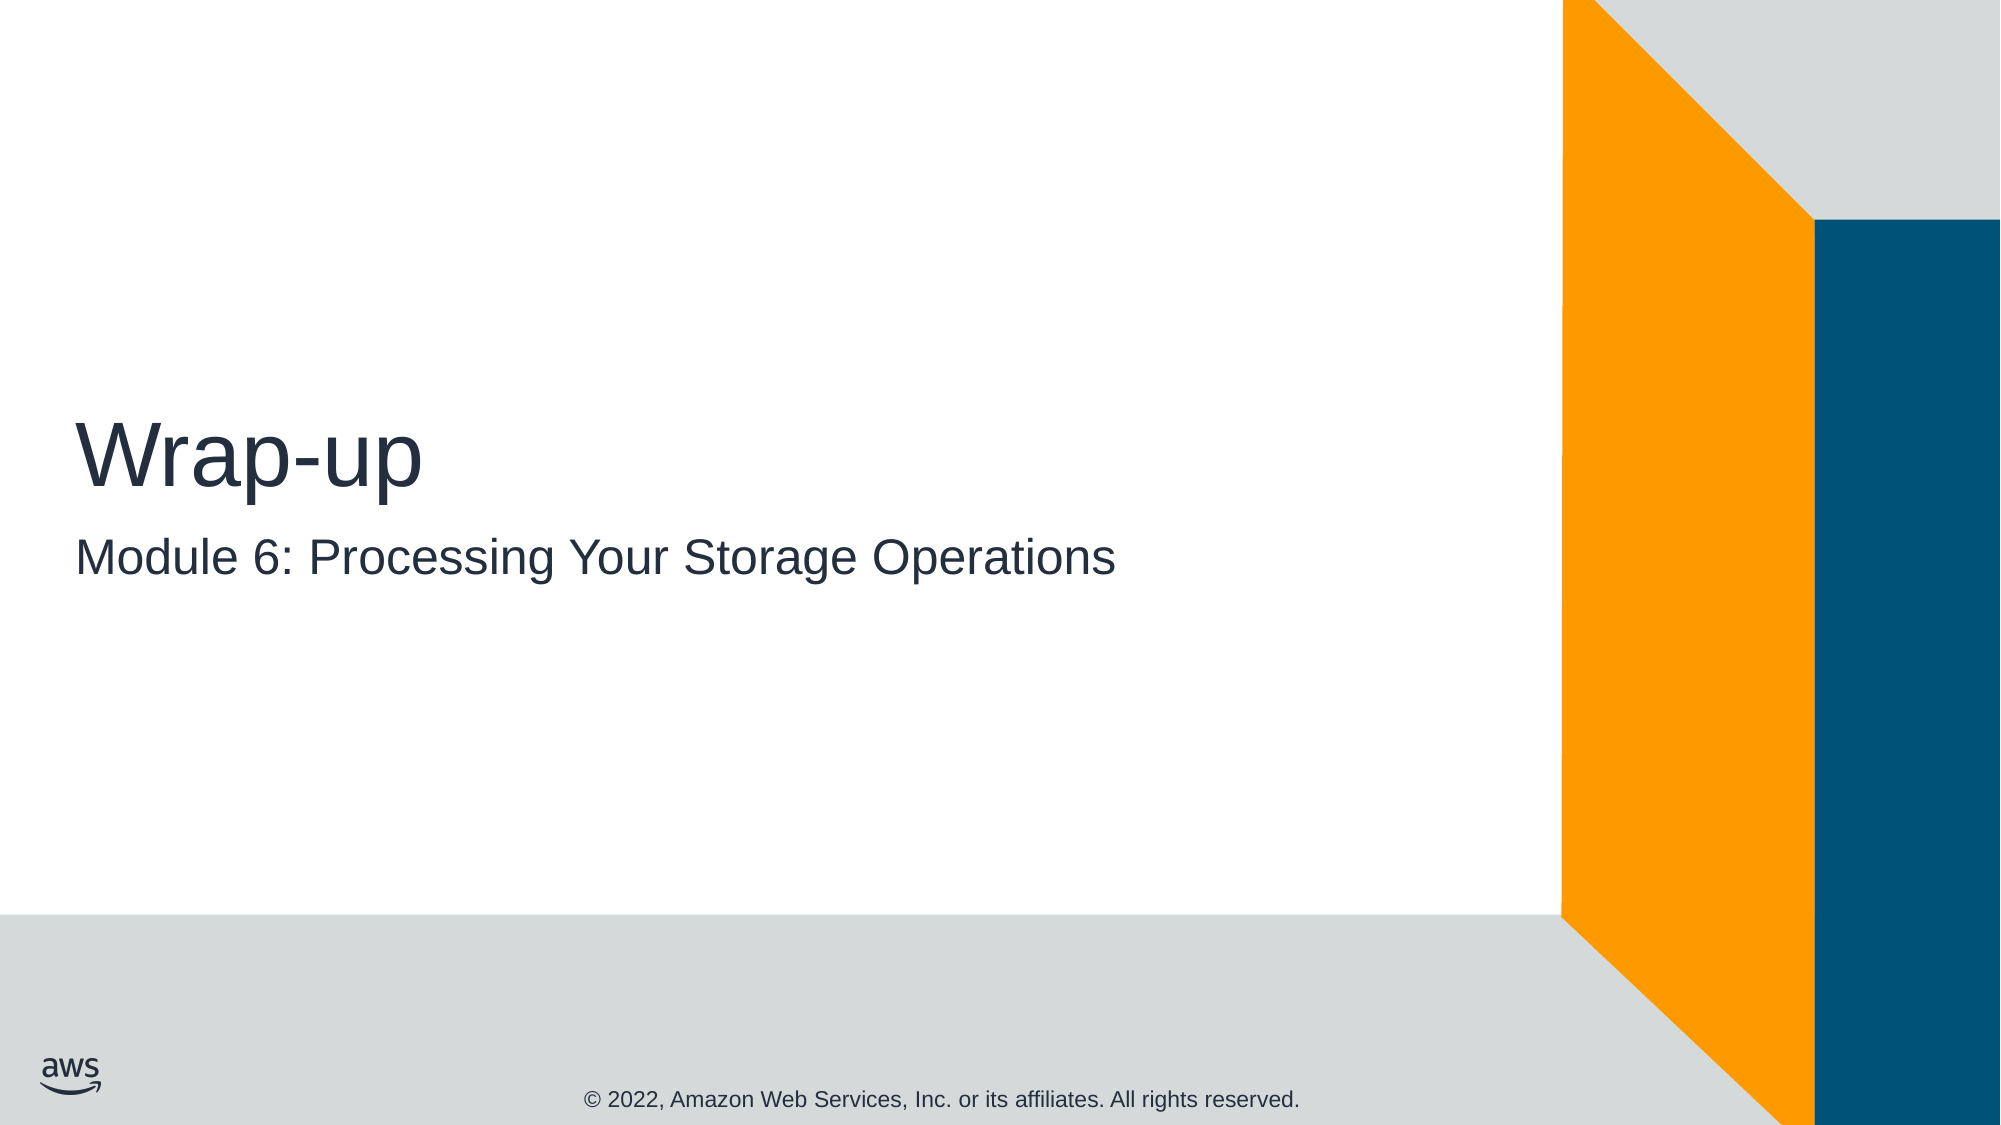

# Wrap-up
Module 6: Processing Your Storage Operations